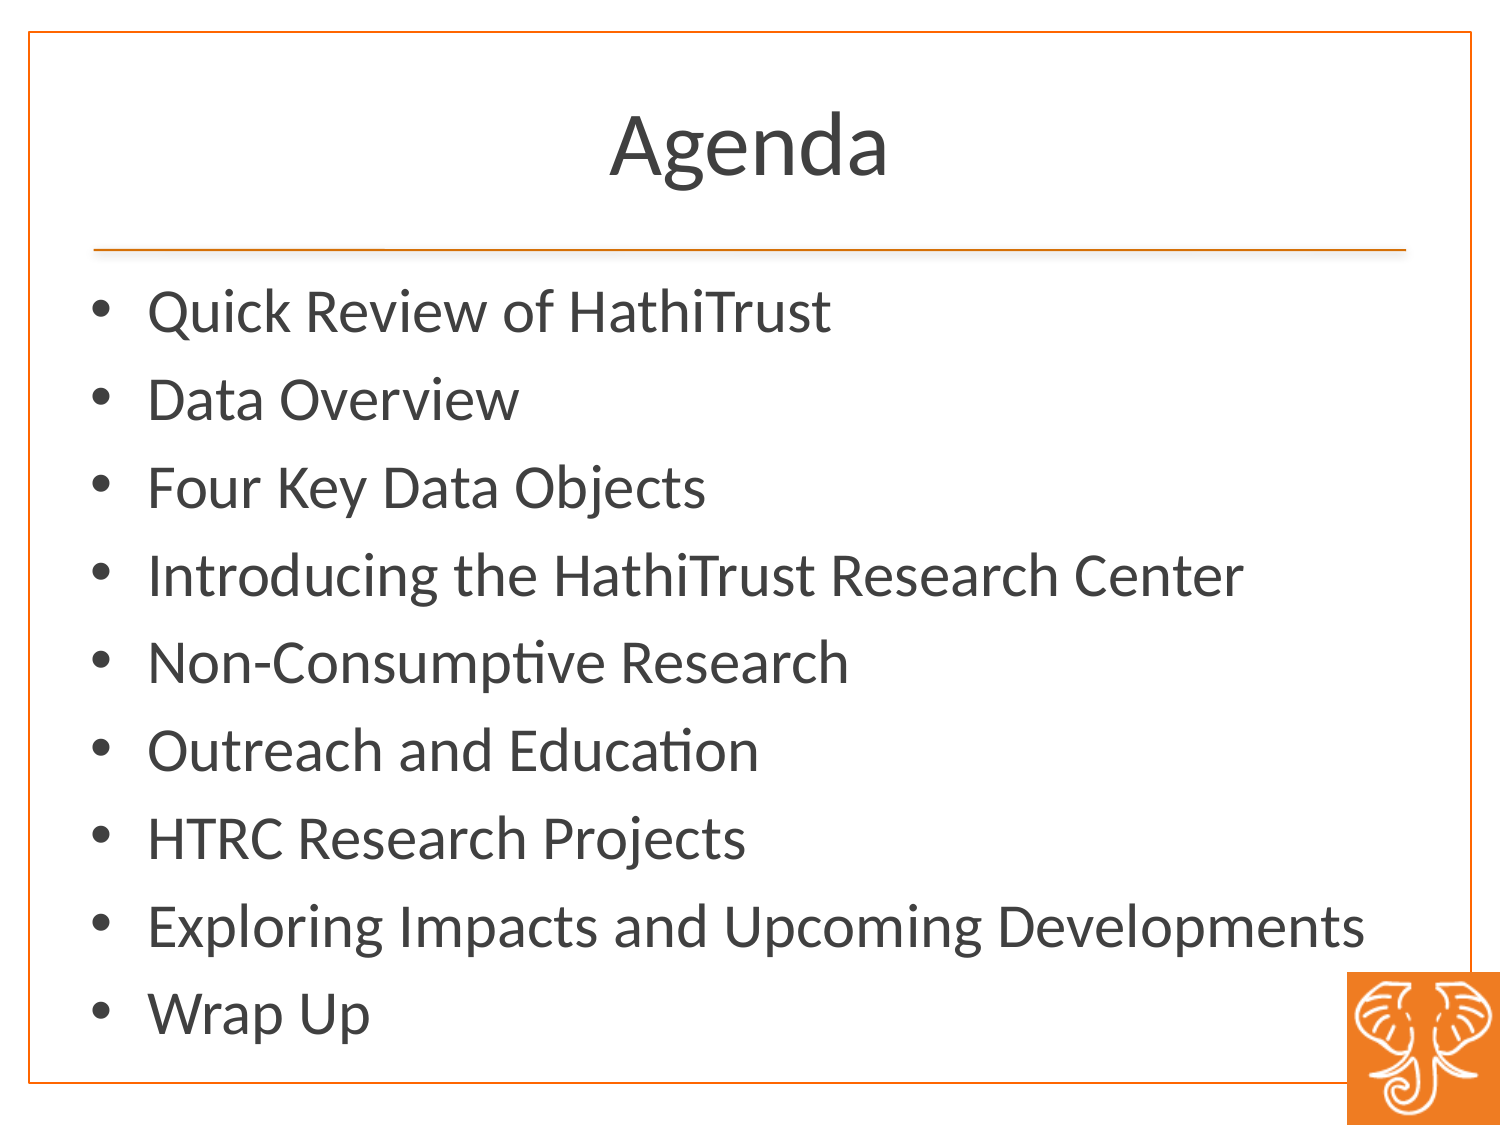

# Agenda
Quick Review of HathiTrust
Data Overview
Four Key Data Objects
Introducing the HathiTrust Research Center
Non-Consumptive Research
Outreach and Education
HTRC Research Projects
Exploring Impacts and Upcoming Developments
Wrap Up